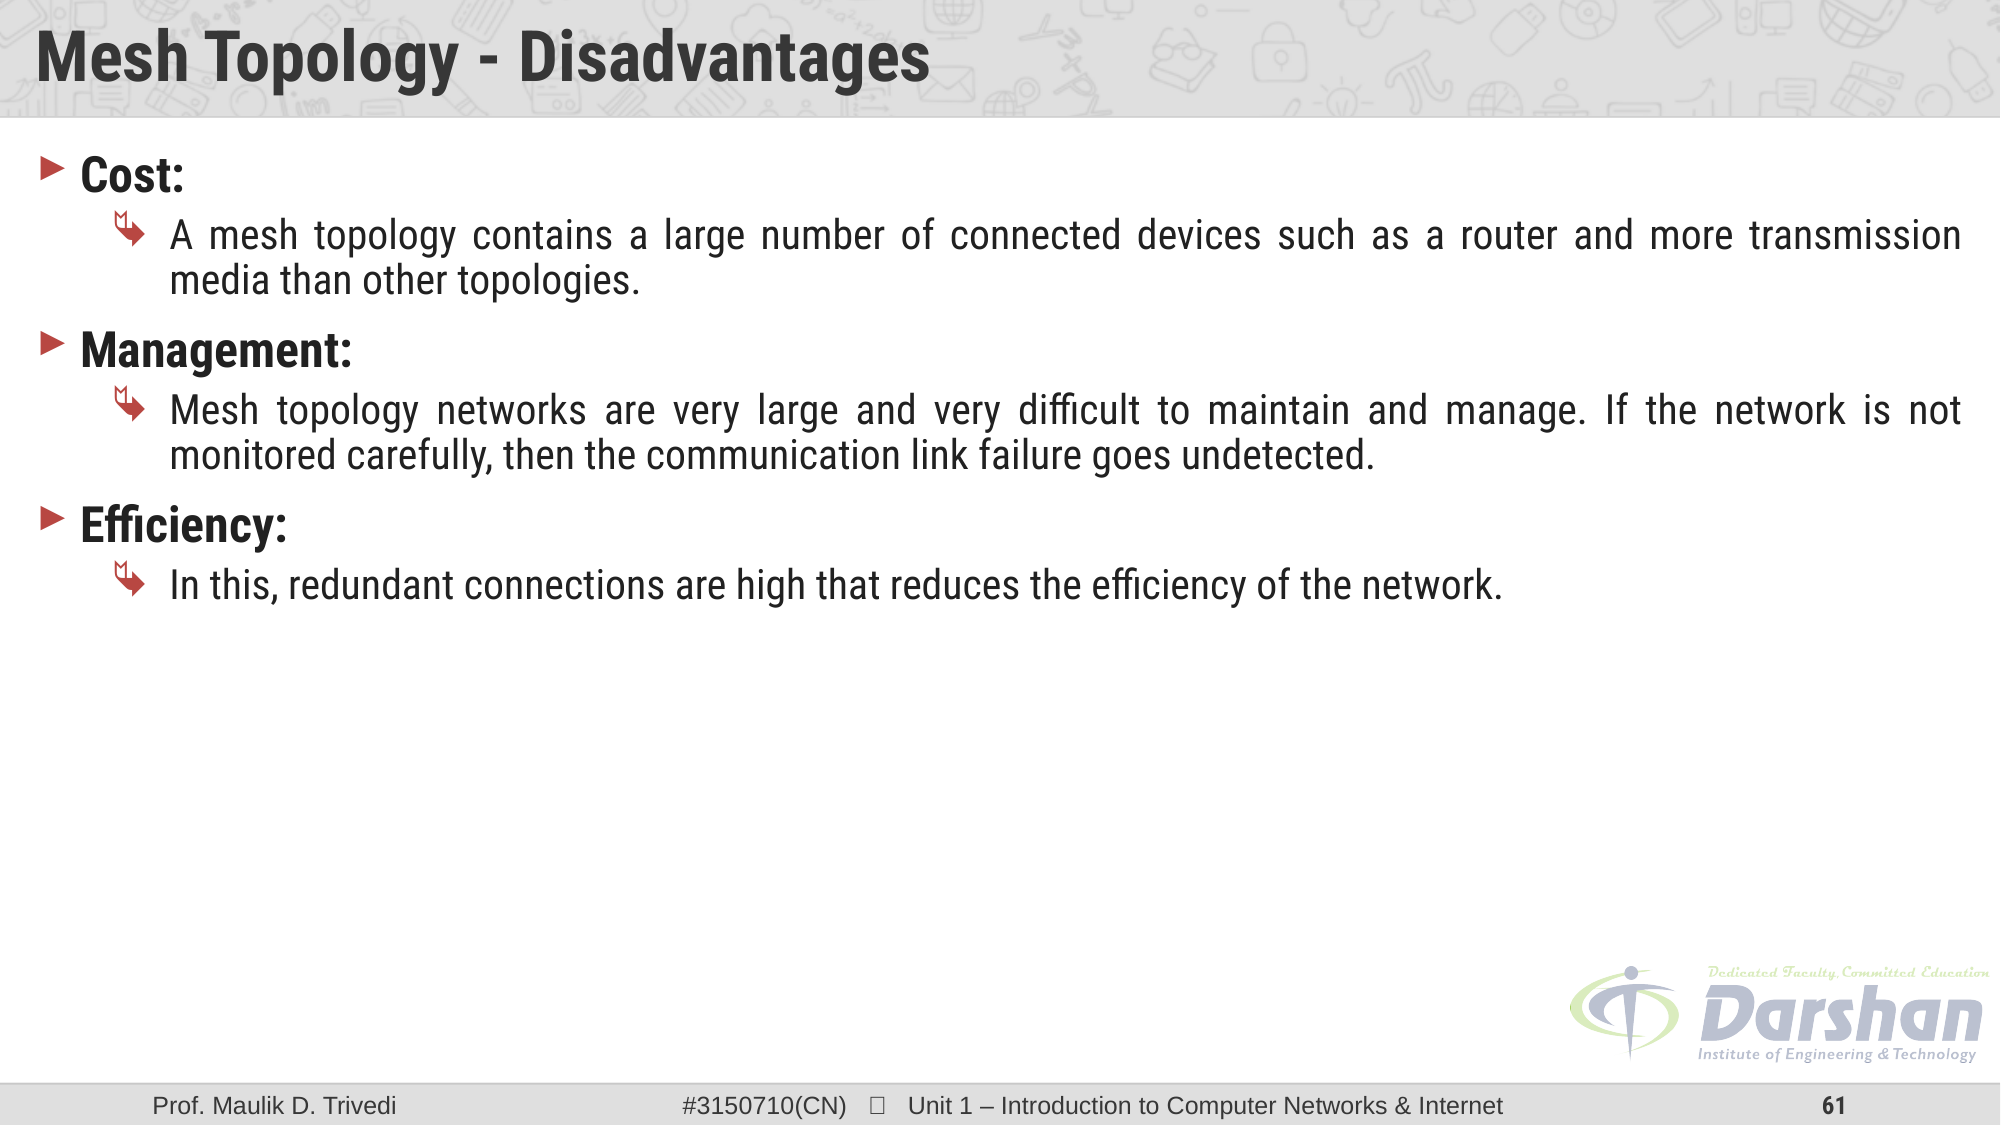

# Mesh Topology - Disadvantages
Cost:
A mesh topology contains a large number of connected devices such as a router and more transmission media than other topologies.
Management:
Mesh topology networks are very large and very difficult to maintain and manage. If the network is not monitored carefully, then the communication link failure goes undetected.
Efficiency:
In this, redundant connections are high that reduces the efficiency of the network.